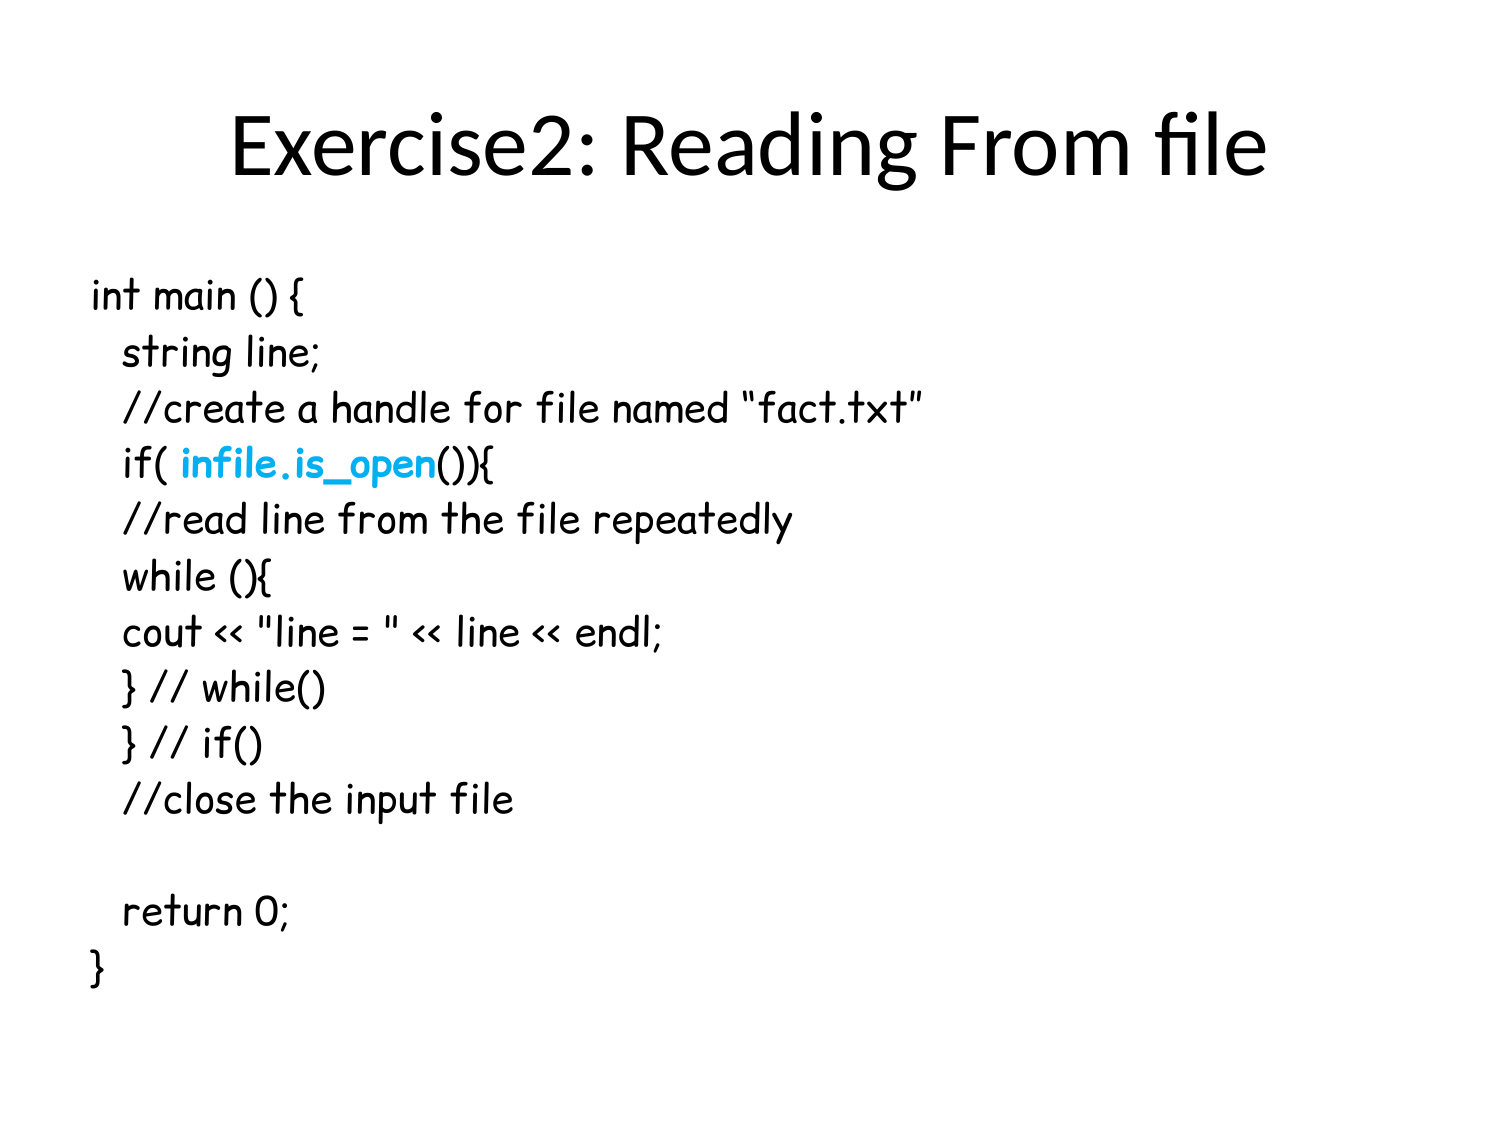

# Exercise2: Reading From file
int main () {
string line;
//create a handle for file named “fact.txt”
if( infile.is_open()){
	//read line from the file repeatedly
	while (){
		cout << "line = " << line << endl;
	} // while()
} // if()
//close the input file

return 0;
}